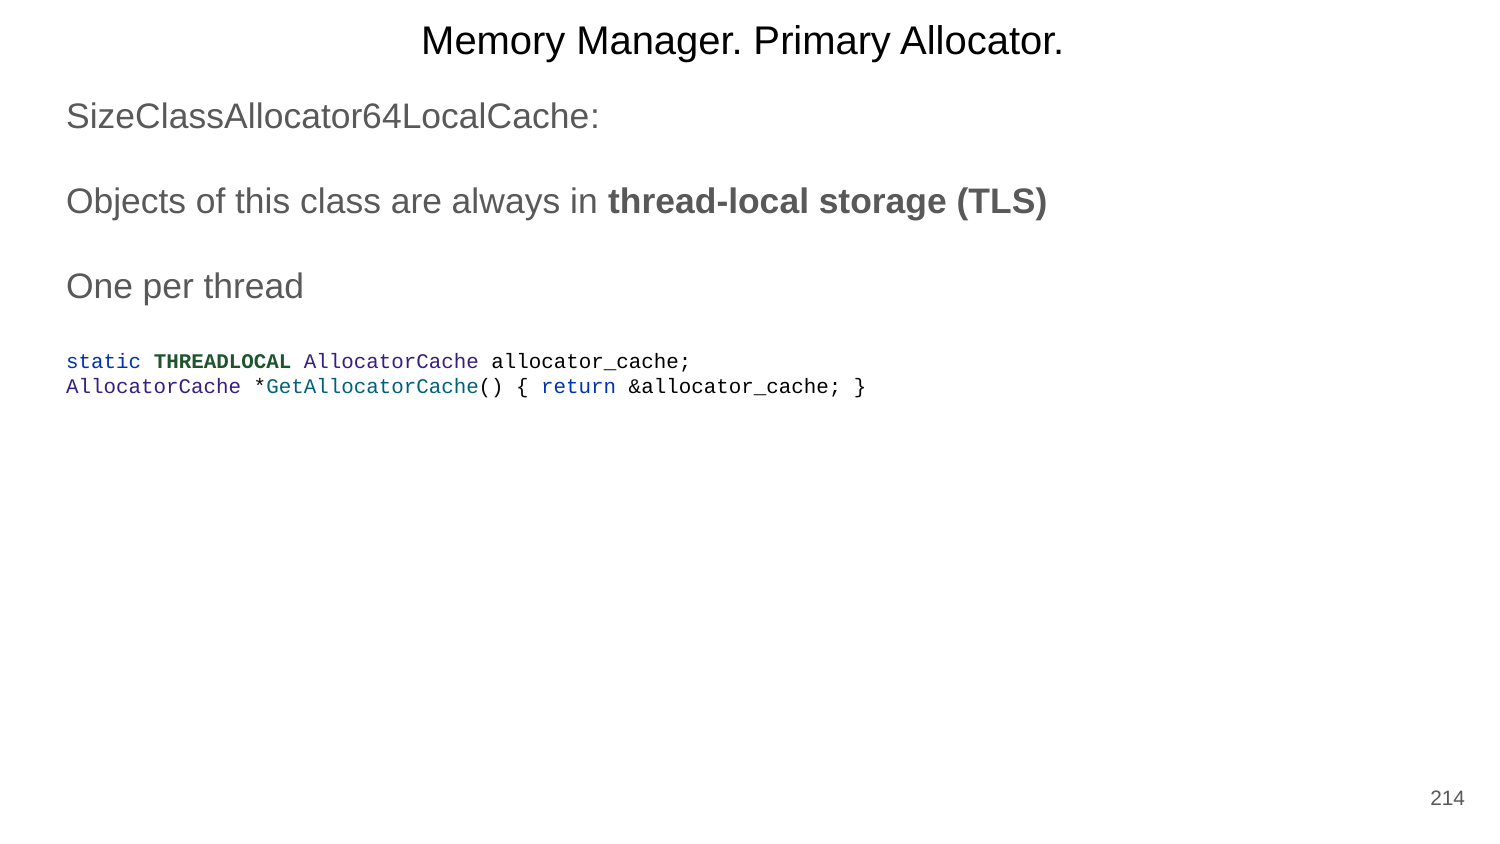

Memory Manager. Primary Allocator.
SizeClassAllocator64LocalCache:

Objects of this class are always in thread-local storage (TLS)

One per thread

static THREADLOCAL AllocatorCache allocator_cache;
AllocatorCache *GetAllocatorCache() { return &allocator_cache; }

214